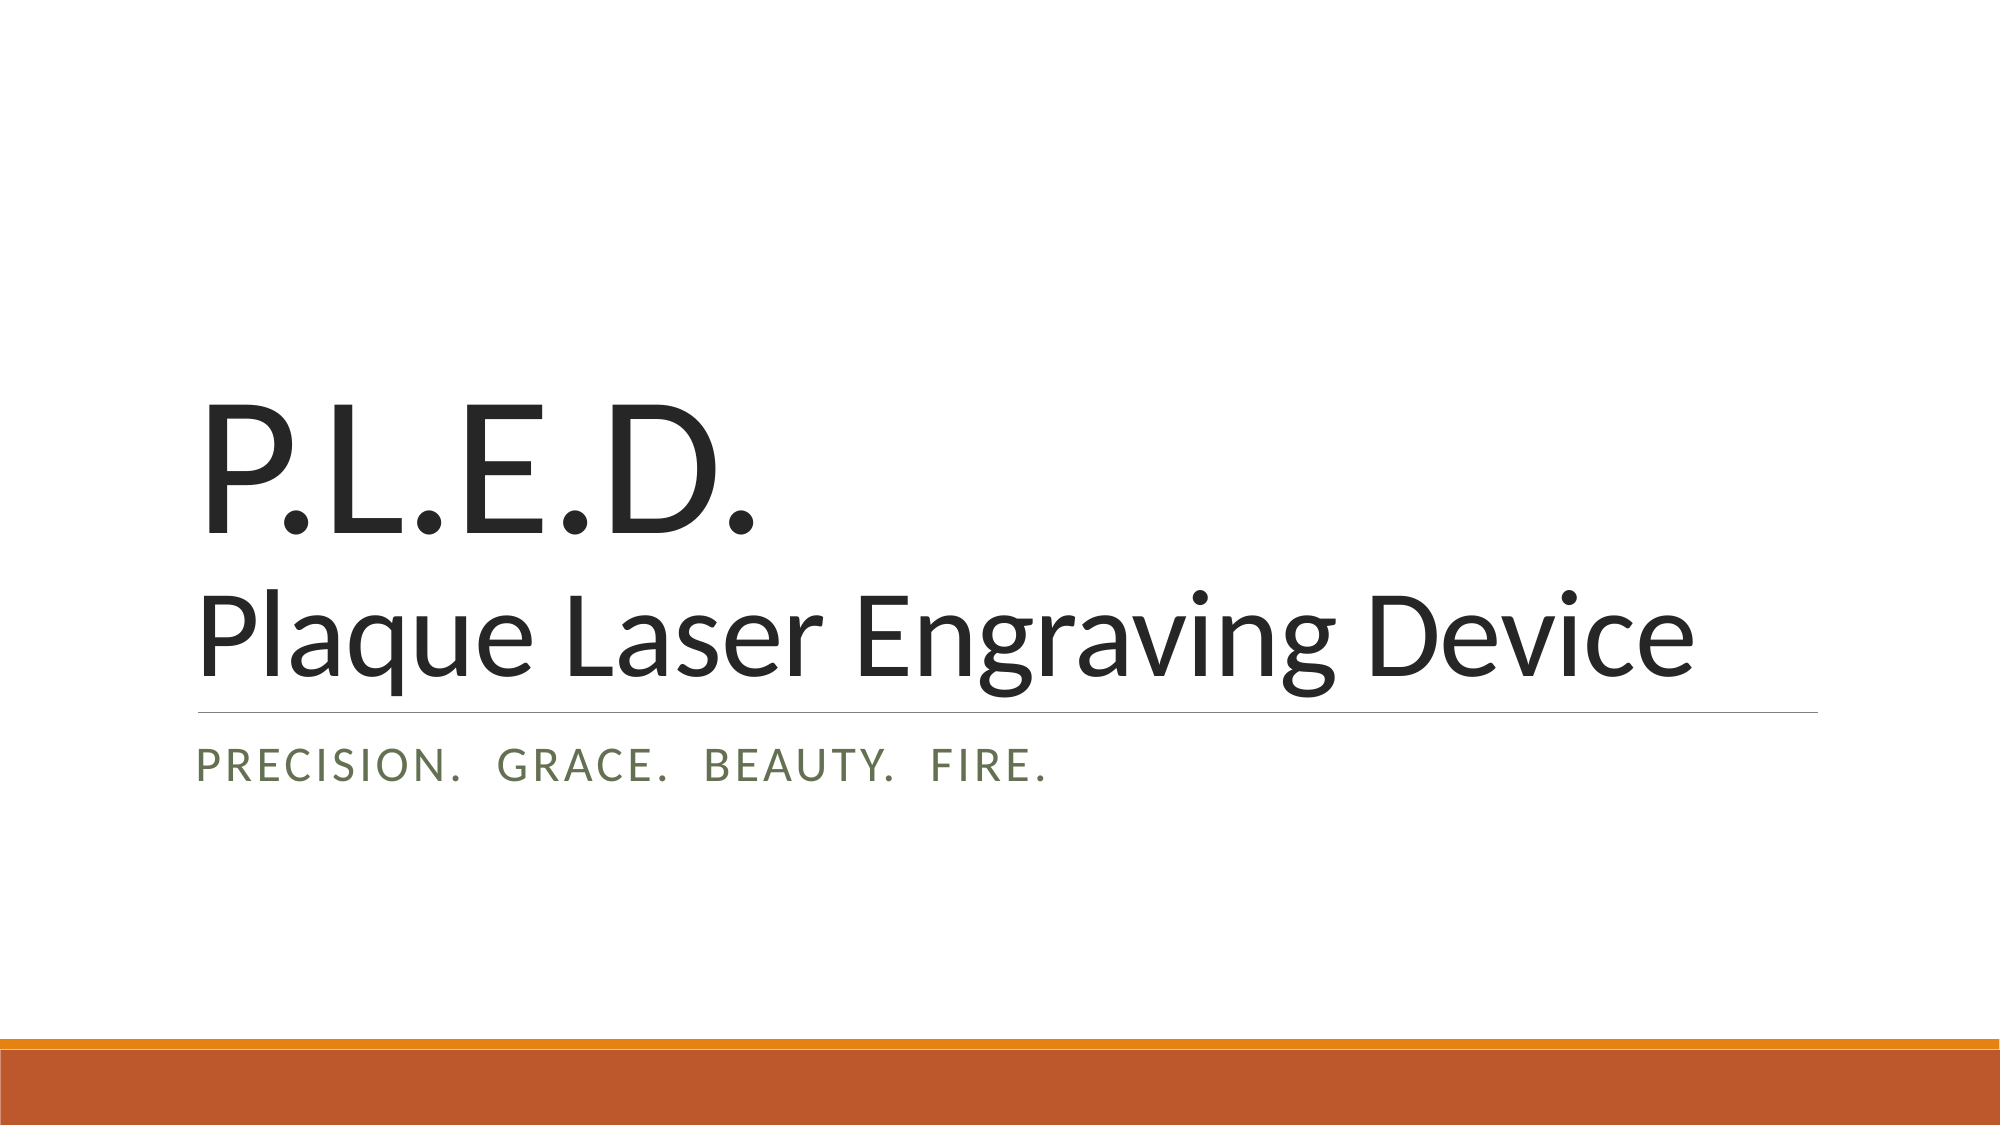

# P.L.E.D. Plaque Laser Engraving Device
Precision.  Grace.  Beauty.  Fire.